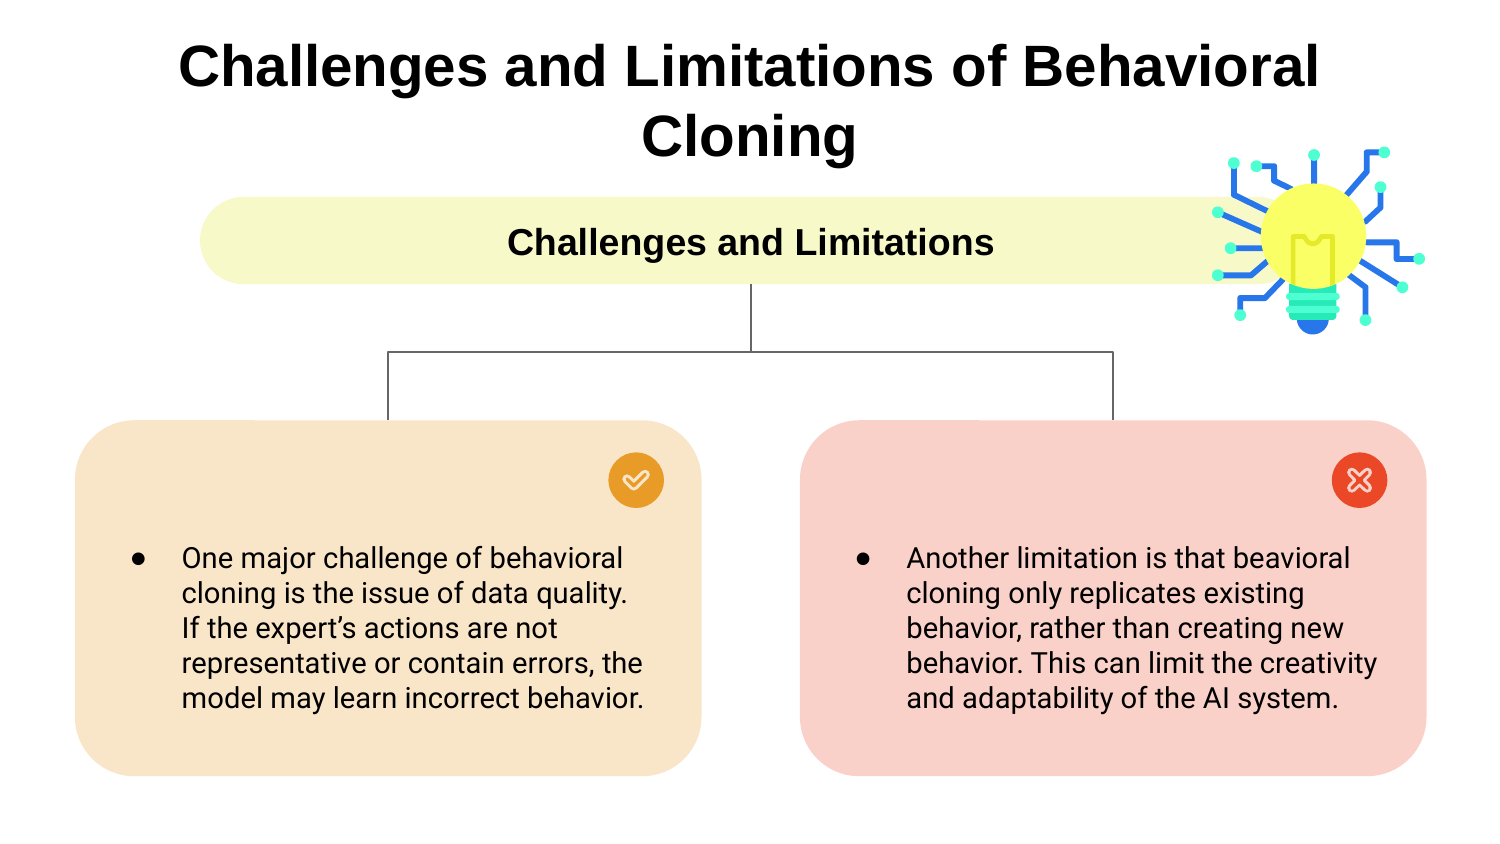

# Challenges and Limitations of Behavioral Cloning

Challenges and Limitations

One major challenge of behavioral cloning is the issue of data quality. If the expert’s actions are not representative or contain errors, the model may learn incorrect behavior.

Another limitation is that beavioral cloning only replicates existing behavior, rather than creating new behavior. This can limit the creativity and adaptability of the AI system.